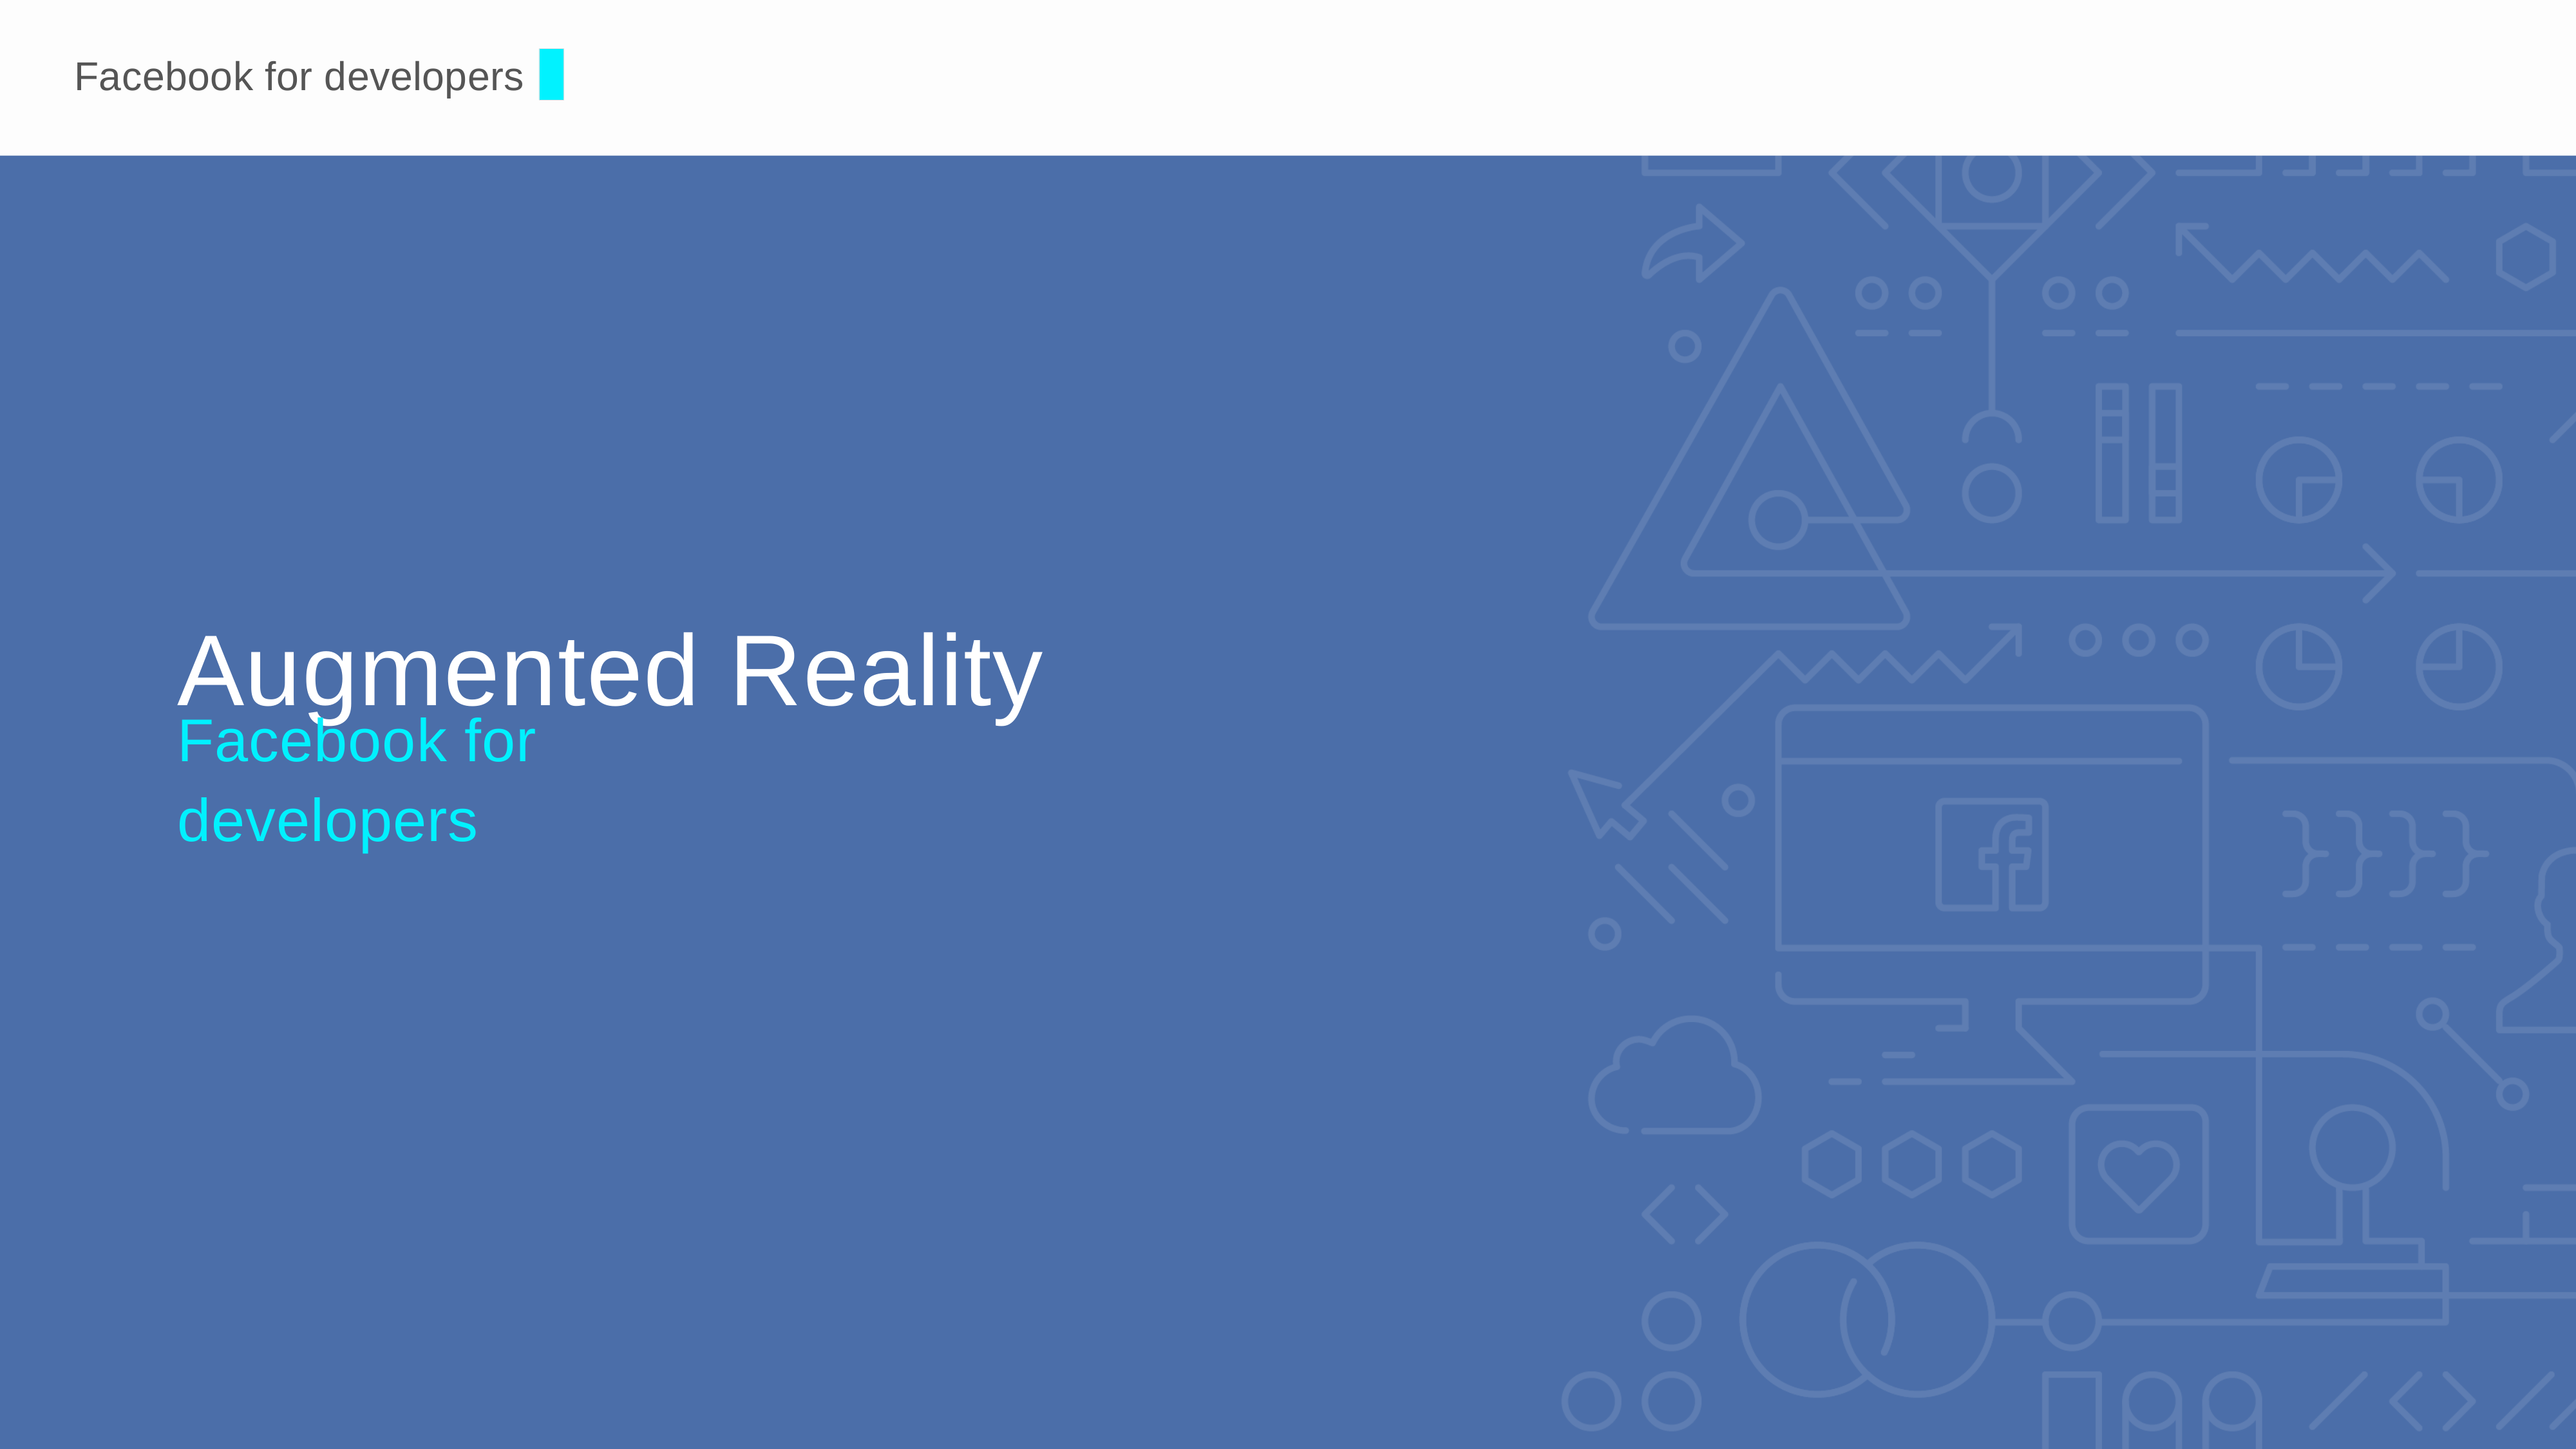

Facebook for developers

Augmented Reality
Facebook for developers